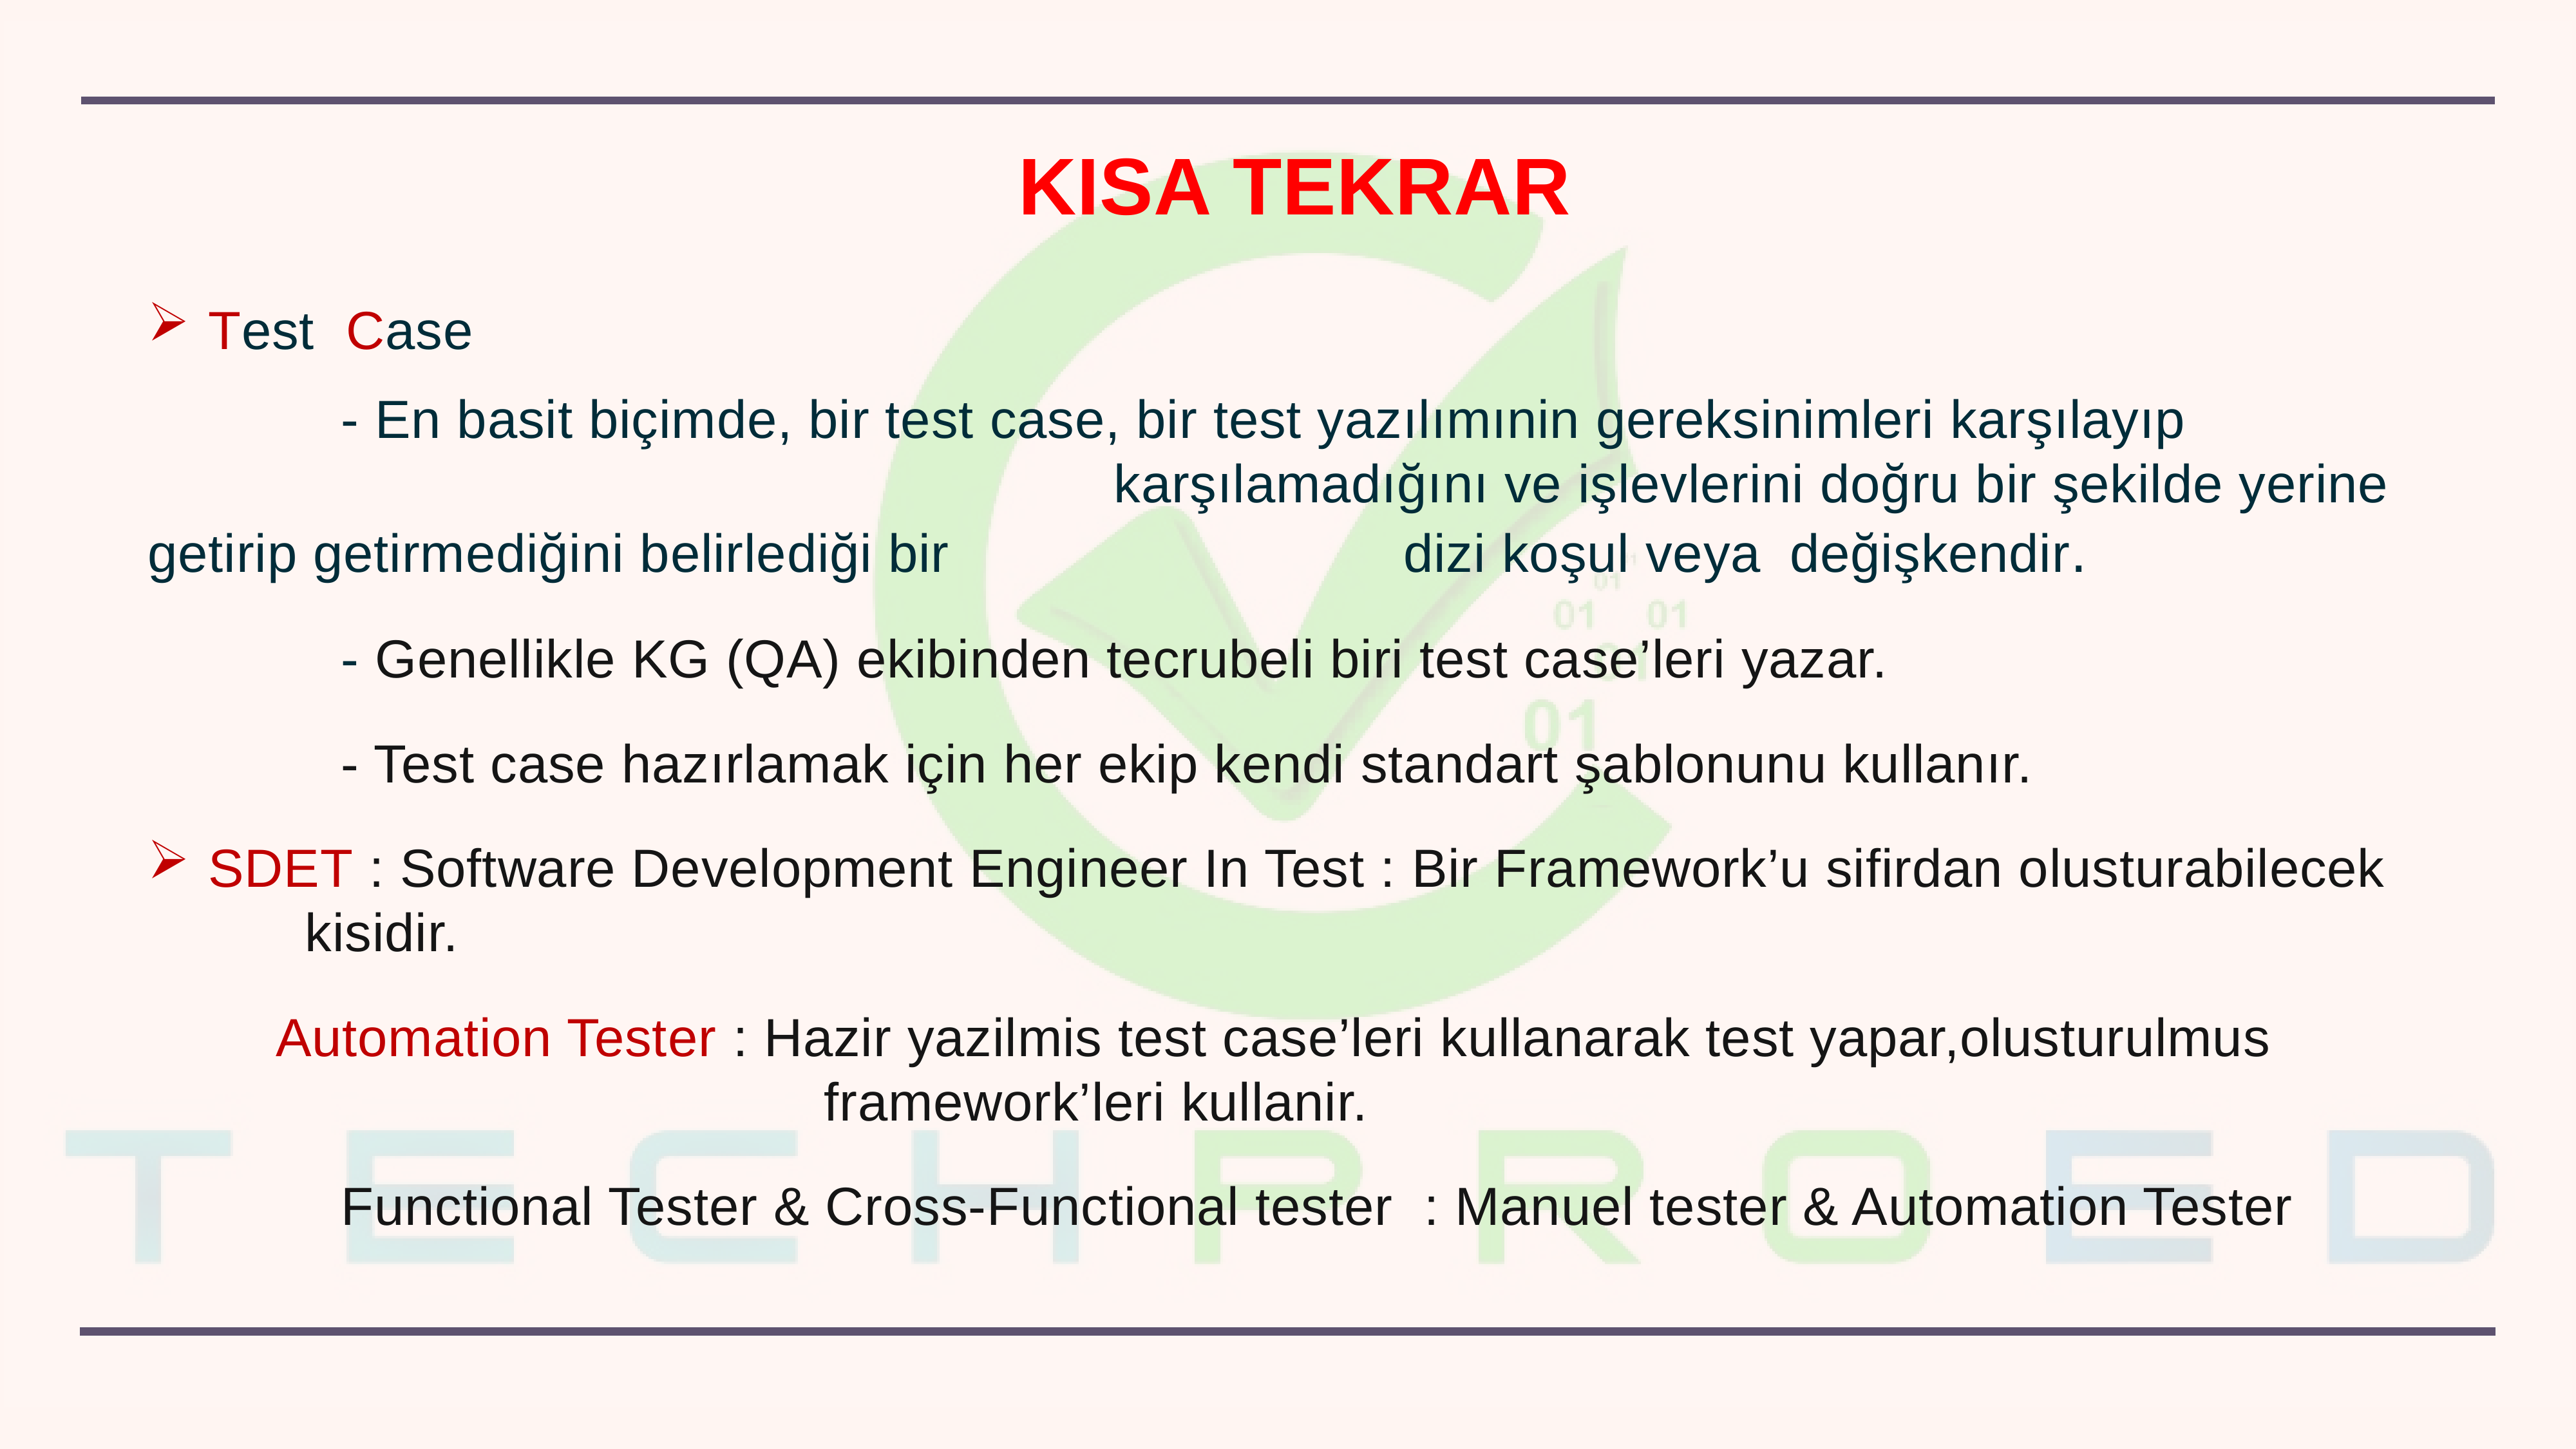

KISA TEKRAR

Test  Case
		- En basit biçimde, bir test case, bir test yazılımınin gereksinimleri karşılayıp 												karşılamadığını ve işlevlerini doğru bir şekilde yerine getirip getirmediğini belirlediği bir 					dizi koşul veya 	değişkendir.
		- Genellikle KG (QA) ekibinden tecrubeli biri test case’leri yazar.
		- Test case hazırlamak için her ekip kendi standart şablonunu kullanır.
SDET : Software Development Engineer In Test : Bir Framework’u sifirdan olusturabilecek 		kisidir.
	  Automation Tester : Hazir yazilmis test case’leri kullanarak test yapar,olusturulmus 								framework’leri kullanir.
		Functional Tester & Cross-Functional tester  : Manuel tester & Automation Tester